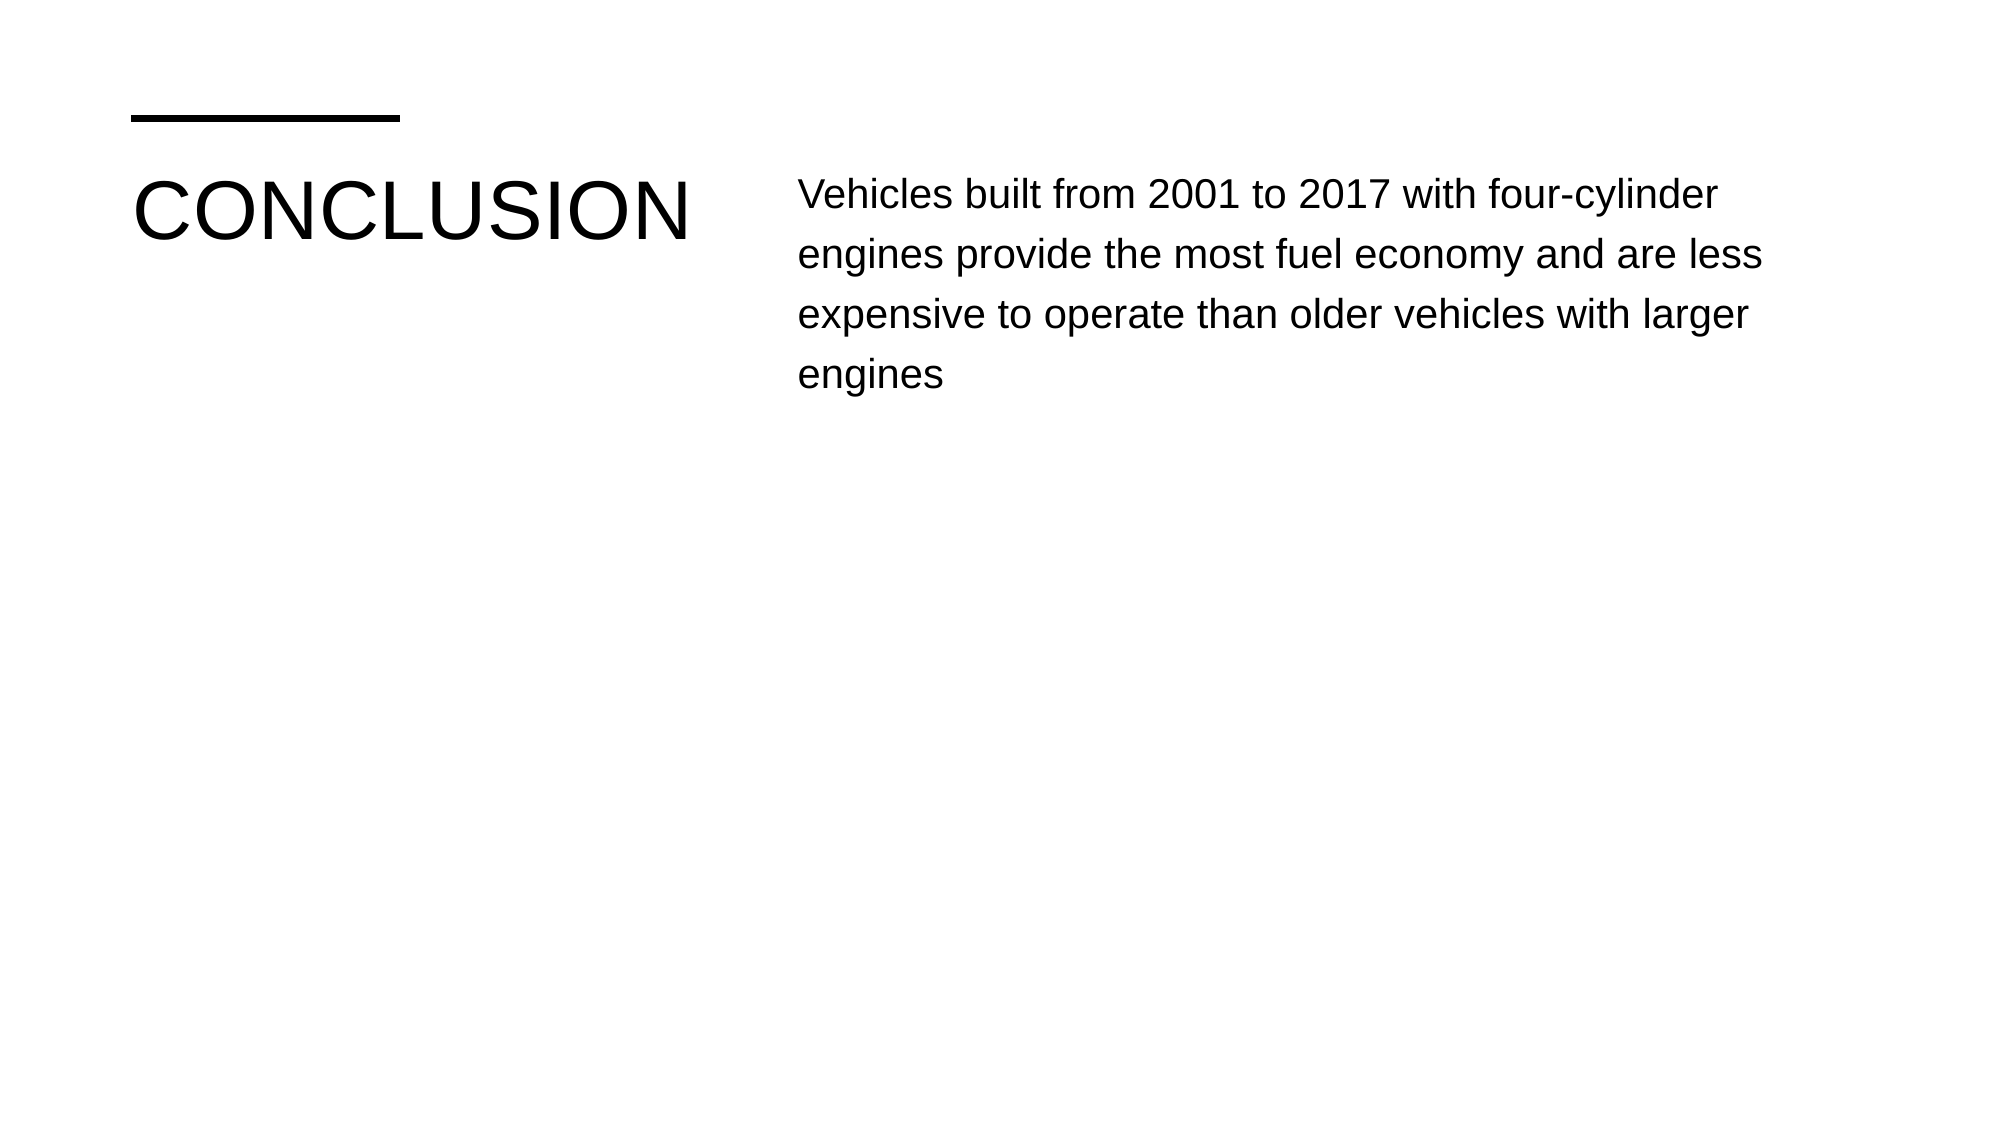

# conclusion
Vehicles built from 2001 to 2017 with four-cylinder engines provide the most fuel economy and are less expensive to operate than older vehicles with larger engines